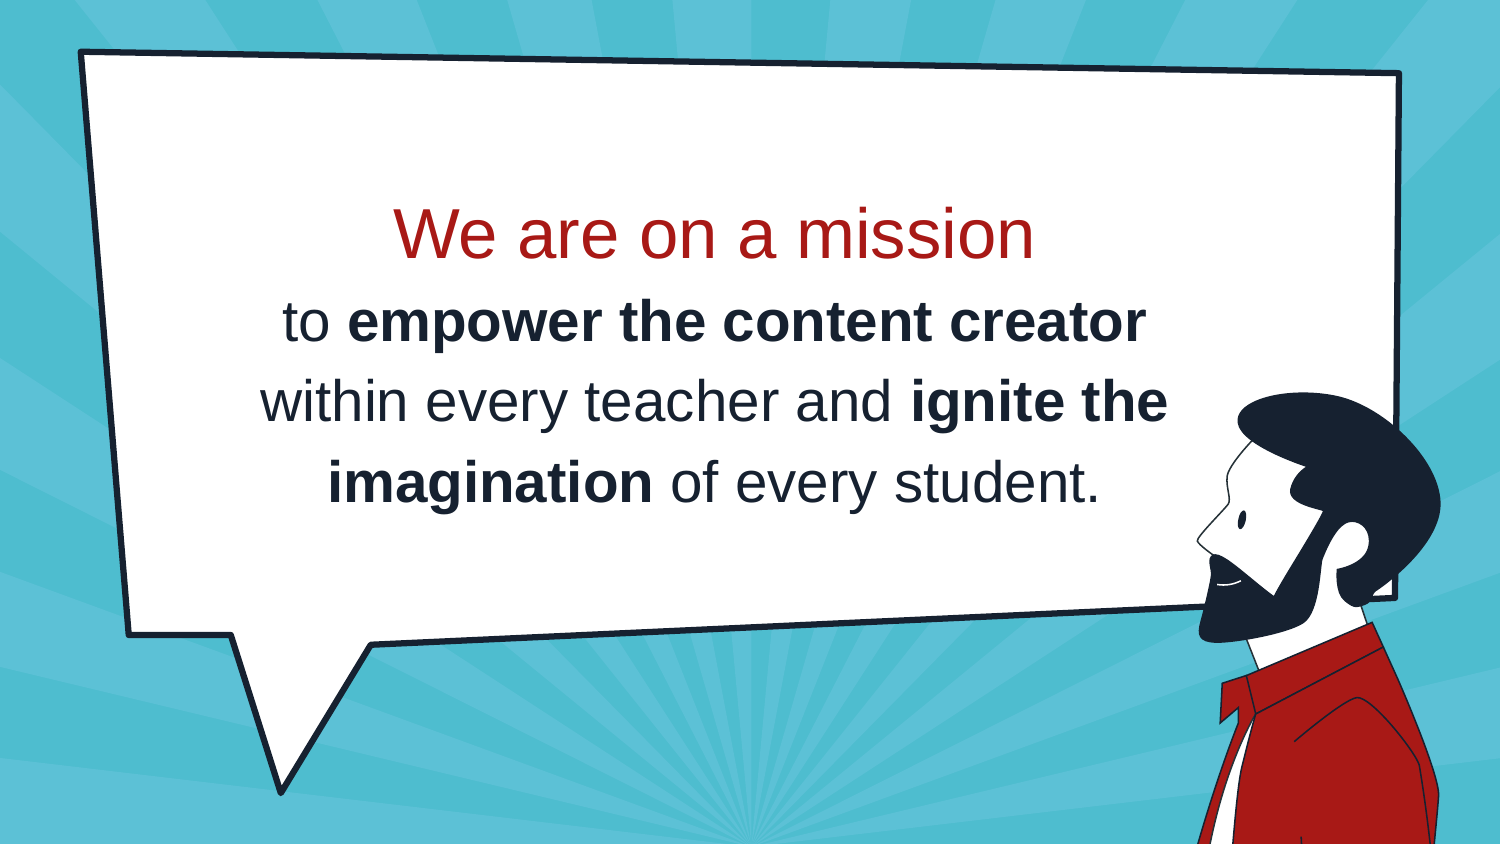

We are on a mission
to empower the content creator within every teacher and ignite the imagination of every student.